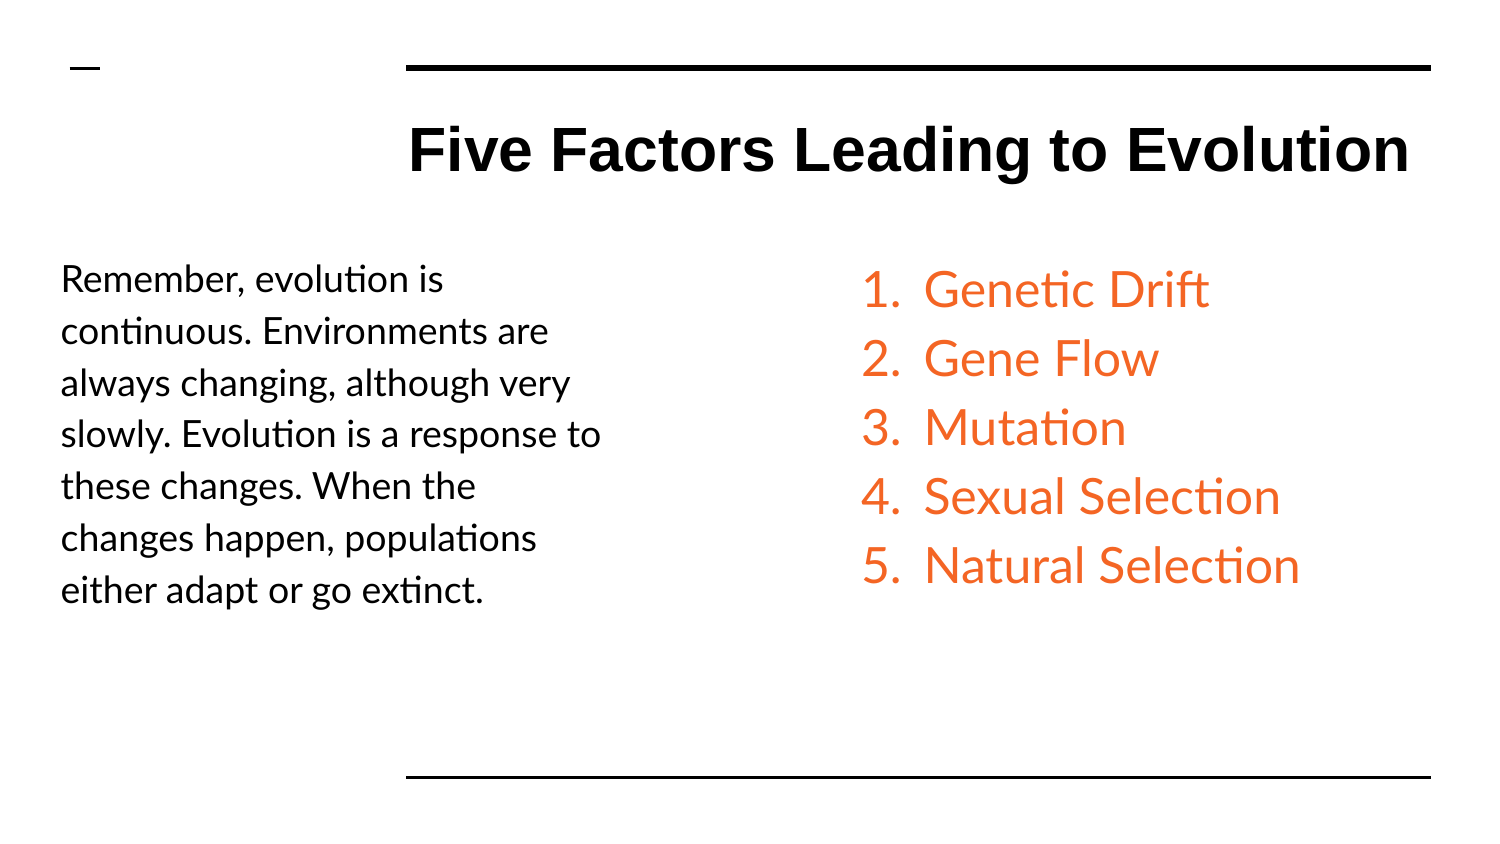

# Five Factors Leading to Evolution
Remember, evolution is continuous. Environments are always changing, although very slowly. Evolution is a response to these changes. When the changes happen, populations either adapt or go extinct.
Genetic Drift
Gene Flow
Mutation
Sexual Selection
Natural Selection